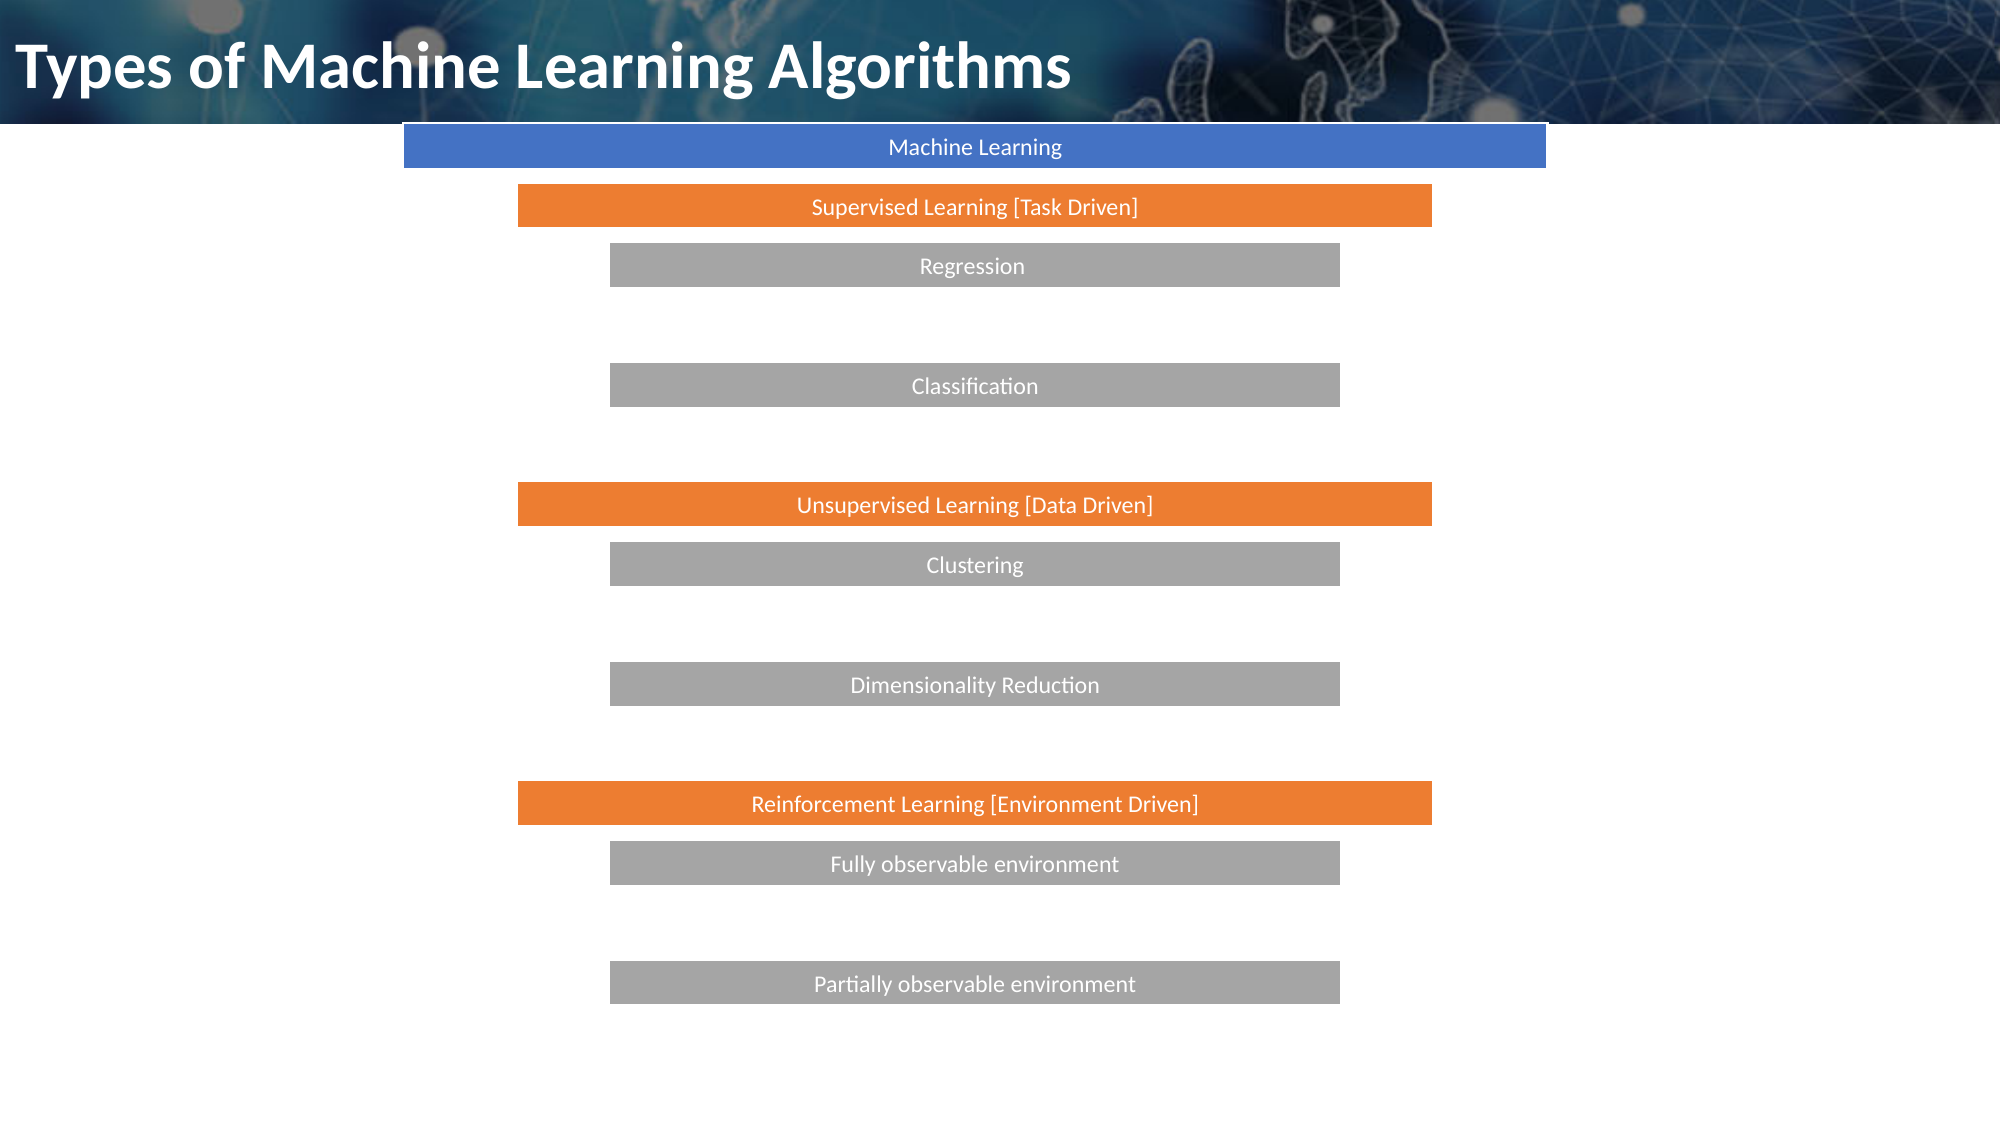

# Types of Machine Learning Algorithms
Machine Learning
Unsupervised Learning [Data Driven]
Reinforcement Learning [Environment Driven]
Supervised Learning [Task Driven]
Regression
Classification
Clustering
Dimensionality Reduction
Fully observable environment
Partially observable environment